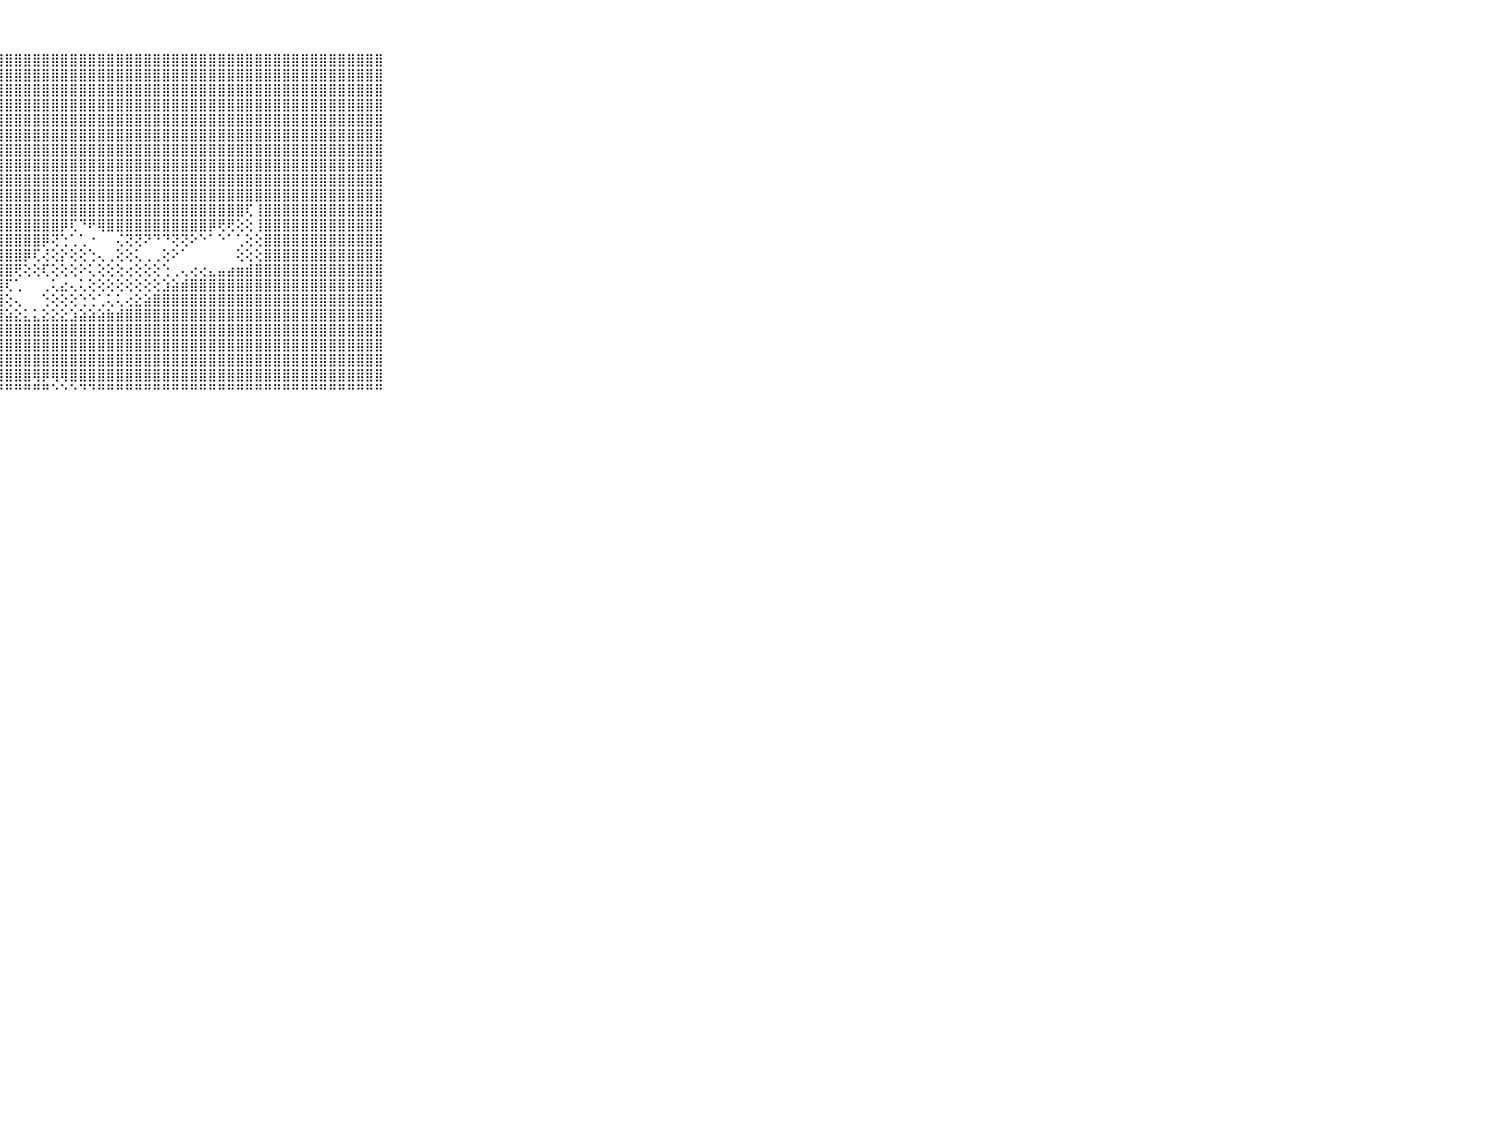

⠀⠀⠀⠀⠀⠀⠀⠀⠀⠀⠀⣿⣿⣿⣿⣿⣿⣿⣿⣿⣿⣿⣿⣿⣿⢕⢕⣿⣿⣿⣿⣿⣿⣿⣿⣿⣿⣿⣿⣿⣿⣿⣿⣿⣿⣿⣿⣿⣿⣿⣿⣿⣿⣿⣿⣿⣿⣿⣿⣿⣿⣿⣿⣿⣿⣿⣿⣿⣿⠀⠀⠀⠀⠀⠀⠀⠀⠀⠀⠀⠀
⠀⠀⠀⠀⠀⠀⠀⠀⠀⠀⠀⣿⣿⣿⣿⣿⣿⣿⣿⣿⣿⣿⣿⣿⣿⢕⢱⣿⣿⣿⣿⣿⣿⣿⣿⣿⣿⣿⣿⣿⣿⣿⣿⣿⣿⣿⣿⣿⣿⣿⣿⣿⣿⣿⣿⣿⣿⣿⣿⣿⣿⣿⣿⣿⣿⣿⣿⣿⣿⠀⠀⠀⠀⠀⠀⠀⠀⠀⠀⠀⠀
⠀⠀⠀⠀⠀⠀⠀⠀⠀⠀⠀⣿⣿⣿⣿⣿⣿⣿⣿⣿⣿⣿⣿⣿⣿⢕⢸⣿⣿⣿⣿⣿⣿⣿⣿⣿⣿⣿⣿⣿⣿⣿⣿⣿⣿⣿⣿⣿⣿⣿⣿⣿⣿⣿⣿⣿⣿⣿⣿⣿⣿⣿⣿⣿⣿⣿⣿⣿⣿⠀⠀⠀⠀⠀⠀⠀⠀⠀⠀⠀⠀
⠀⠀⠀⠀⠀⠀⠀⠀⠀⠀⠀⣿⣿⣿⣿⣿⣿⣿⣿⣿⣿⣿⣿⣿⣿⢕⢸⣿⣿⣿⣿⣿⣿⣿⣿⣿⣿⣿⣿⣿⣿⣿⣿⣿⣿⣿⣿⣿⣿⣿⣿⣿⣿⣿⣿⣿⣿⣿⣿⣿⣿⣿⣿⣿⣿⣿⣿⣿⣿⠀⠀⠀⠀⠀⠀⠀⠀⠀⠀⠀⠀
⠀⠀⠀⠀⠀⠀⠀⠀⠀⠀⠀⣿⣿⣿⣿⣿⣿⣿⣿⣿⣿⣿⣿⣿⡏⢕⢸⣿⣿⣿⣿⣿⣿⣿⣿⣿⣿⣿⣿⣿⣿⣿⣿⣿⣿⣿⣿⣿⣿⣿⣿⣿⣿⣿⣿⣿⣿⣿⣿⣿⣿⣿⣿⣿⣿⣿⣿⣿⣿⠀⠀⠀⠀⠀⠀⠀⠀⠀⠀⠀⠀
⠀⠀⠀⠀⠀⠀⠀⠀⠀⠀⠀⣿⣿⣿⣿⣿⣿⣿⣿⣿⣿⣿⣿⣿⡇⢕⣸⣿⣿⣿⣿⣿⣿⣿⣿⣿⣿⣿⣿⣿⣿⣿⣿⣿⣿⣿⣿⣿⣿⣿⣿⣿⣿⣿⣿⣿⣿⣿⣿⣿⣿⣿⣿⣿⣿⣿⣿⣿⣿⠀⠀⠀⠀⠀⠀⠀⠀⠀⠀⠀⠀
⠀⠀⠀⠀⠀⠀⠀⠀⠀⠀⠀⣿⣿⣿⣿⣿⣿⣿⣿⣿⣿⣿⣿⣿⡇⢕⣿⣿⣿⣿⣿⣿⣿⣿⣿⣿⣿⣿⣿⣿⣿⣿⣿⣿⣿⣿⣿⣿⣿⣿⣿⣿⣿⣿⣿⣿⣿⣿⣿⣿⣿⣿⣿⣿⣿⣿⣿⣿⣿⠀⠀⠀⠀⠀⠀⠀⠀⠀⠀⠀⠀
⠀⠀⠀⠀⠀⠀⠀⠀⠀⠀⠀⣿⣿⣿⣿⣿⣿⣿⣿⣿⣿⣿⣿⣿⡇⢕⣿⣿⣿⣿⣿⣿⣿⣿⣿⣿⣿⣿⣿⣿⣿⣿⣿⣿⣿⣿⣿⣿⣿⣿⣿⣿⣿⣿⣿⣿⣿⣿⣿⣿⣿⣿⣿⣿⣿⣿⣿⣿⣿⠀⠀⠀⠀⠀⠀⠀⠀⠀⠀⠀⠀
⠀⠀⠀⠀⠀⠀⠀⠀⠀⠀⠀⣿⣿⣿⣿⣿⣿⣿⣿⣿⣿⣿⣿⣿⡇⢕⣿⣿⣿⣿⣿⣿⣿⣿⣿⣿⣿⣿⣿⣿⣿⣿⣿⣿⣿⣿⣿⣿⣿⣿⣿⣿⣿⣿⣿⣿⣿⣿⣿⣿⣿⣿⣿⣿⣿⣿⣿⣿⣿⠀⠀⠀⠀⠀⠀⠀⠀⠀⠀⠀⠀
⠀⠀⠀⠀⠀⠀⠀⠀⠀⠀⠀⣿⣿⣿⣿⣿⣿⣿⣿⣿⣿⣿⣿⣿⡇⢕⣿⣿⣿⣿⣿⣿⣿⣿⣿⣿⣿⣿⣿⣿⣿⣿⣿⣿⣿⣿⣿⣿⣿⣿⣿⣿⣿⣿⣿⣿⣿⣿⣿⣿⣿⣿⣿⣿⣿⣿⣿⣿⣿⠀⠀⠀⠀⠀⠀⠀⠀⠀⠀⠀⠀
⠀⠀⠀⠀⠀⠀⠀⠀⠀⠀⠀⣿⣿⣿⣿⣿⣿⣿⣿⣿⣿⣿⣿⣿⡇⢕⣿⣿⣿⣿⣿⣿⣿⣿⣿⣿⣿⣿⣿⣿⣿⣿⣿⣿⣿⣿⣿⣿⣿⣿⣿⣿⣿⣿⢏⢸⣿⣿⣿⣿⣿⣿⣿⣿⣿⣿⣿⣿⣿⠀⠀⠀⠀⠀⠀⠀⠀⠀⠀⠀⠀
⠀⠀⠀⠀⠀⠀⠀⠀⠀⠀⠀⣿⣿⣿⣿⣿⣿⣿⣿⣿⣿⣿⣿⣿⢕⢸⣿⣿⣿⣿⣿⣿⣿⣿⡿⢏⠙⠟⢿⣿⣿⣿⣿⣿⣿⣿⣿⣿⣿⣿⡿⢟⢟⢕⢕⢸⣿⣿⣿⣿⣿⣿⣿⣿⣿⣿⣿⣿⣿⠀⠀⠀⠀⠀⠀⠀⠀⠀⠀⠀⠀
⠀⠀⠀⠀⠀⠀⠀⠀⠀⠀⠀⣿⣿⣿⣿⣿⣿⣿⣿⣿⣿⣿⣿⣿⢕⢸⣿⣿⣿⣿⣿⣿⡿⢝⢑⢁⢁⠐⠀⠀⢌⢝⢝⠝⠙⠙⢝⢝⠕⠑⠁⠑⠁⢁⢕⢕⣿⣿⣿⣿⣿⣿⣿⣿⣿⣿⣿⣿⣿⠀⠀⠀⠀⠀⠀⠀⠀⠀⠀⠀⠀
⠀⠀⠀⠀⠀⠀⠀⠀⠀⠀⠀⣿⣿⣿⣿⣿⣿⣿⣿⣿⣿⣿⣿⣿⢕⢸⣿⣿⣿⣿⡿⢏⢜⢕⡕⢕⢕⢑⢄⢀⢕⢕⢅⢀⢀⢕⠕⠁⠀⠀⠀⠀⠀⢕⢕⢕⣿⣿⣿⣿⣿⣿⣿⣿⣿⣿⣿⣿⣿⠀⠀⠀⠀⠀⠀⠀⠀⠀⠀⠀⠀
⠀⠀⠀⠀⠀⠀⠀⠀⠀⠀⠀⣿⣿⣿⣿⣿⣿⣿⣿⣿⣿⣿⣿⣿⢕⣸⣿⣿⣿⢟⢕⢕⢏⢕⢕⢕⠕⢅⢕⢕⢕⢔⢕⢕⢕⢑⢀⢄⢔⢔⣄⣤⣴⣶⣾⣿⣿⣿⣿⣿⣿⣿⣿⣿⣿⣿⣿⣿⣿⠀⠀⠀⠀⠀⠀⠀⠀⠀⠀⠀⠀
⠀⠀⠀⠀⠀⠀⠀⠀⠀⠀⠀⣿⣿⣿⣿⣿⣿⣿⣿⣿⣿⣿⣿⣿⢕⣾⣿⣿⢏⢁⠀⠀⢀⢅⣔⢄⢅⢕⢕⢕⢕⢕⢕⢕⢕⣱⣵⣾⣿⣿⣿⣿⣿⣿⣿⣿⣿⣿⣿⣿⣿⣿⣿⣿⣿⣿⣿⣿⣿⠀⠀⠀⠀⠀⠀⠀⠀⠀⠀⠀⠀
⠀⠀⠀⠀⠀⠀⠀⠀⠀⠀⠀⣿⣿⣿⣿⣿⣿⣿⣿⣿⣿⣿⣿⣿⢕⣿⣿⣿⢕⢄⠀⠀⢑⢕⢕⢕⢑⢑⢁⢅⢅⢔⣕⣵⣿⣿⣿⣿⣿⣿⣿⣿⣿⣿⣿⣿⣿⣿⣿⣿⣿⣿⣿⣿⣿⣿⣿⣿⣿⠀⠀⠀⠀⠀⠀⠀⠀⠀⠀⠀⠀
⠀⠀⠀⠀⠀⠀⠀⠀⠀⠀⠀⣿⣿⣿⣿⣿⣿⣿⣿⣿⣿⣿⣿⣿⣵⣿⣿⣿⣵⣕⣅⣅⣕⣕⣕⣱⣵⣵⣵⣷⣾⣿⣿⣿⣿⣿⣿⣿⣿⣿⣿⣿⣿⣿⣿⣿⣿⣿⣿⣿⣿⣿⣿⣿⣿⣿⣿⣿⣿⠀⠀⠀⠀⠀⠀⠀⠀⠀⠀⠀⠀
⠀⠀⠀⠀⠀⠀⠀⠀⠀⠀⠀⣿⣿⣿⣿⣿⣿⣿⣿⣿⣿⣿⣿⣿⣿⣿⣿⣿⣿⣿⣿⣿⣿⣿⣿⣿⣿⣿⣿⣿⣿⣿⣿⣿⣿⣿⣿⣿⣿⣿⣿⣿⣿⣿⣿⣿⣿⣿⣿⣿⣿⣿⣿⣿⣿⣿⣿⣿⣿⠀⠀⠀⠀⠀⠀⠀⠀⠀⠀⠀⠀
⠀⠀⠀⠀⠀⠀⠀⠀⠀⠀⠀⣿⣿⣿⣿⣿⣿⣿⣿⣿⣿⣿⣿⣿⣿⣿⣿⣿⣿⣿⣿⣿⣿⣿⣿⣿⣿⣿⣿⣿⣿⣿⣿⣿⣿⣿⣿⣿⣿⣿⣿⣿⣿⣿⣿⣿⣿⣿⣿⣿⣿⣿⣿⣿⣿⣿⣿⣿⣿⠀⠀⠀⠀⠀⠀⠀⠀⠀⠀⠀⠀
⠀⠀⠀⠀⠀⠀⠀⠀⠀⠀⠀⣿⣿⣿⣿⣿⣿⣿⣿⣿⣿⣿⣿⣿⣿⣿⣿⣿⣿⣿⣿⣿⣿⣿⣿⣿⣿⣿⣿⣿⣿⣿⣿⣿⣿⣿⣿⣿⣿⣿⣿⣿⣿⣿⣿⣿⣿⣿⣿⣿⣿⣿⣿⣿⣿⣿⣿⣿⣿⠀⠀⠀⠀⠀⠀⠀⠀⠀⠀⠀⠀
⠀⠀⠀⠀⠀⠀⠀⠀⠀⠀⠀⣿⣿⣿⢿⢟⣟⣻⣿⣿⣿⣿⡏⢟⢟⢟⢯⣿⣿⣿⣿⢿⡿⢿⢿⣿⣿⣿⣿⣿⣿⣿⣿⣿⣿⣿⣿⣿⣿⣿⣿⣿⣿⣿⣿⣿⣿⣿⣿⣿⣿⣿⣿⣿⣿⣿⣿⣿⣿⠀⠀⠀⠀⠀⠀⠀⠀⠀⠀⠀⠀
⠀⠀⠀⠀⠀⠀⠀⠀⠀⠀⠀⠑⠑⠑⠑⠙⠛⠛⠛⠛⠛⠛⠃⠑⠑⠘⠛⠛⠛⠛⠛⠛⠛⠑⠑⠑⠙⠙⠛⠛⠛⠛⠛⠛⠛⠛⠛⠛⠛⠛⠛⠛⠛⠛⠛⠛⠛⠛⠛⠛⠛⠛⠛⠛⠛⠛⠛⠛⠛⠀⠀⠀⠀⠀⠀⠀⠀⠀⠀⠀⠀